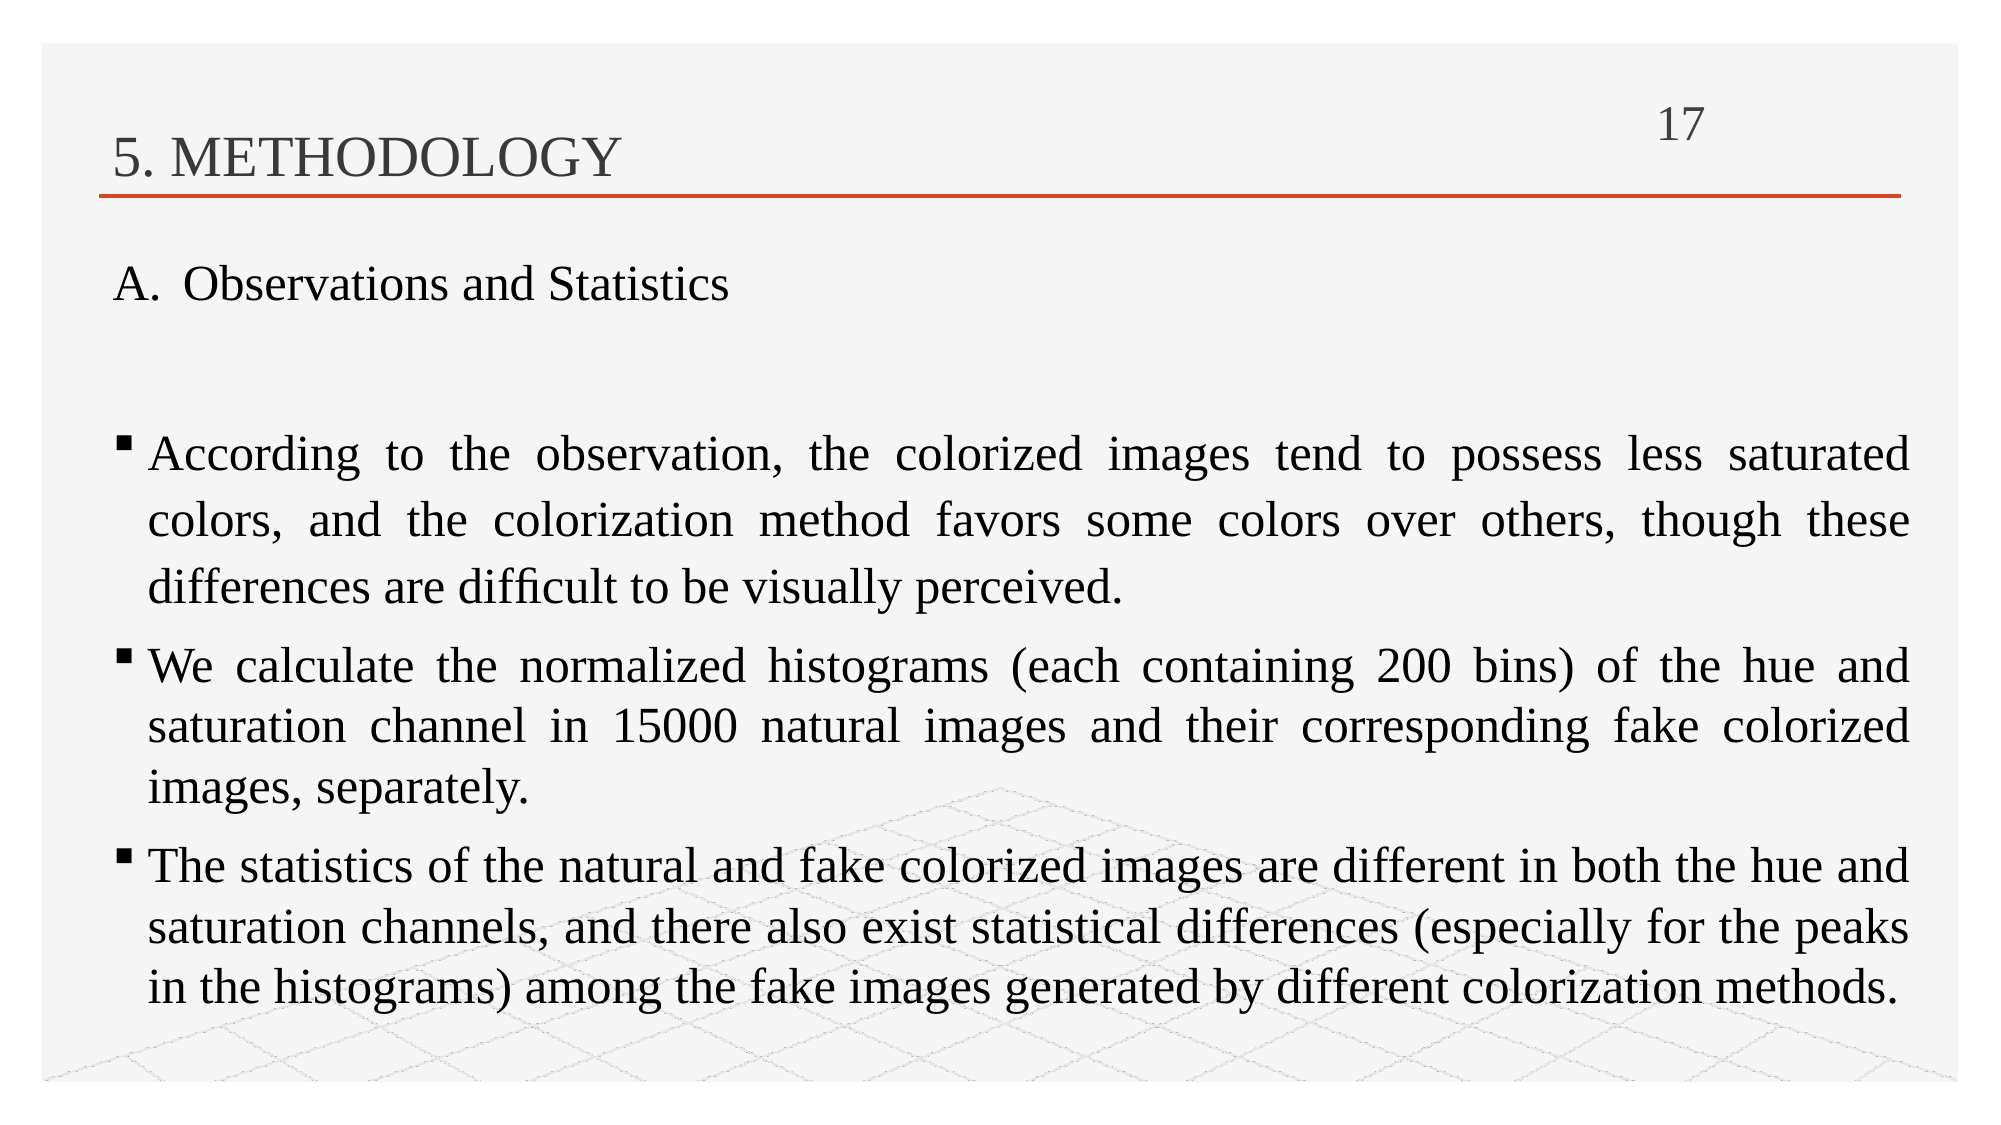

# 5. METHODOLOGY
17
Observations and Statistics

According to the observation, the colorized images tend to possess less saturated colors, and the colorization method favors some colors over others, though these differences are difﬁcult to be visually perceived.
We calculate the normalized histograms (each containing 200 bins) of the hue and saturation channel in 15000 natural images and their corresponding fake colorized images, separately.
The statistics of the natural and fake colorized images are different in both the hue and saturation channels, and there also exist statistical differences (especially for the peaks in the histograms) among the fake images generated by different colorization methods.